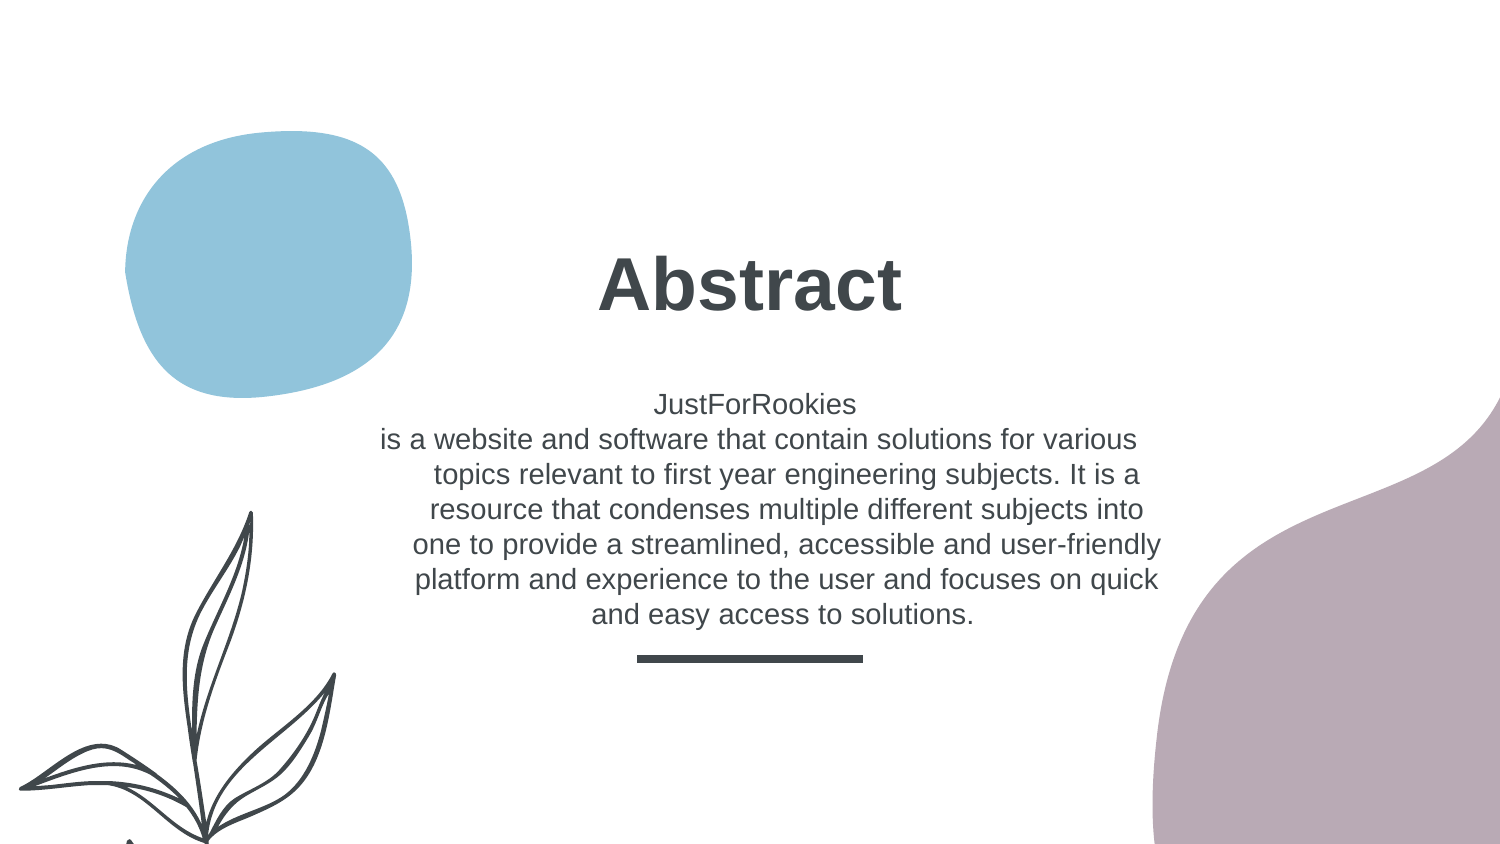

# Abstract
JustForRookies
is a website and software that contain solutions for various topics relevant to first year engineering subjects. It is a resource that condenses multiple different subjects into one to provide a streamlined, accessible and user-friendly platform and experience to the user and focuses on quick and easy access to solutions.